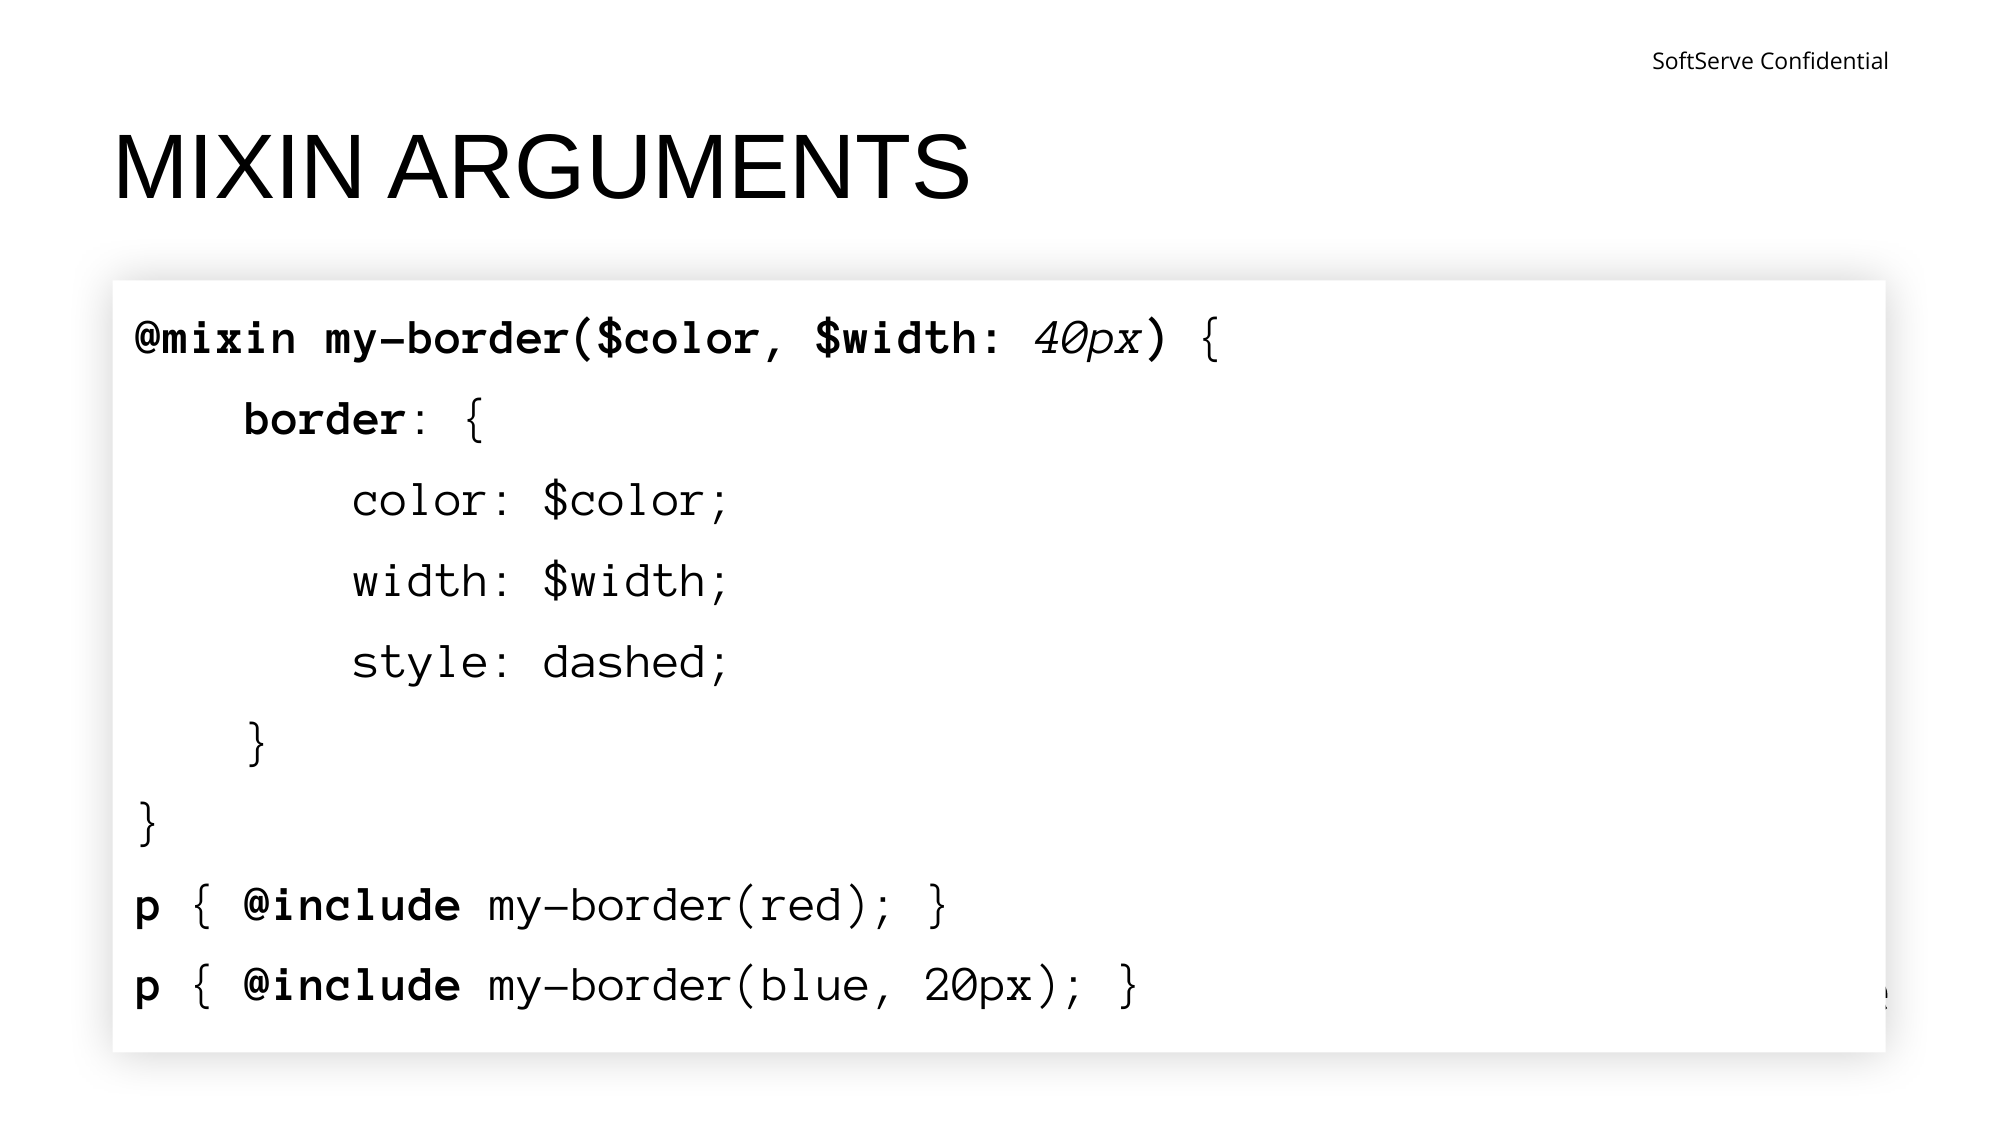

# MIXIN ARGUMENTS
@mixin my-border($color, $width: 40px) {
    border: {
        color: $color;
        width: $width;
        style: dashed;
    }
}
p { @include my-border(red); }
p { @include my-border(blue, 20px); }